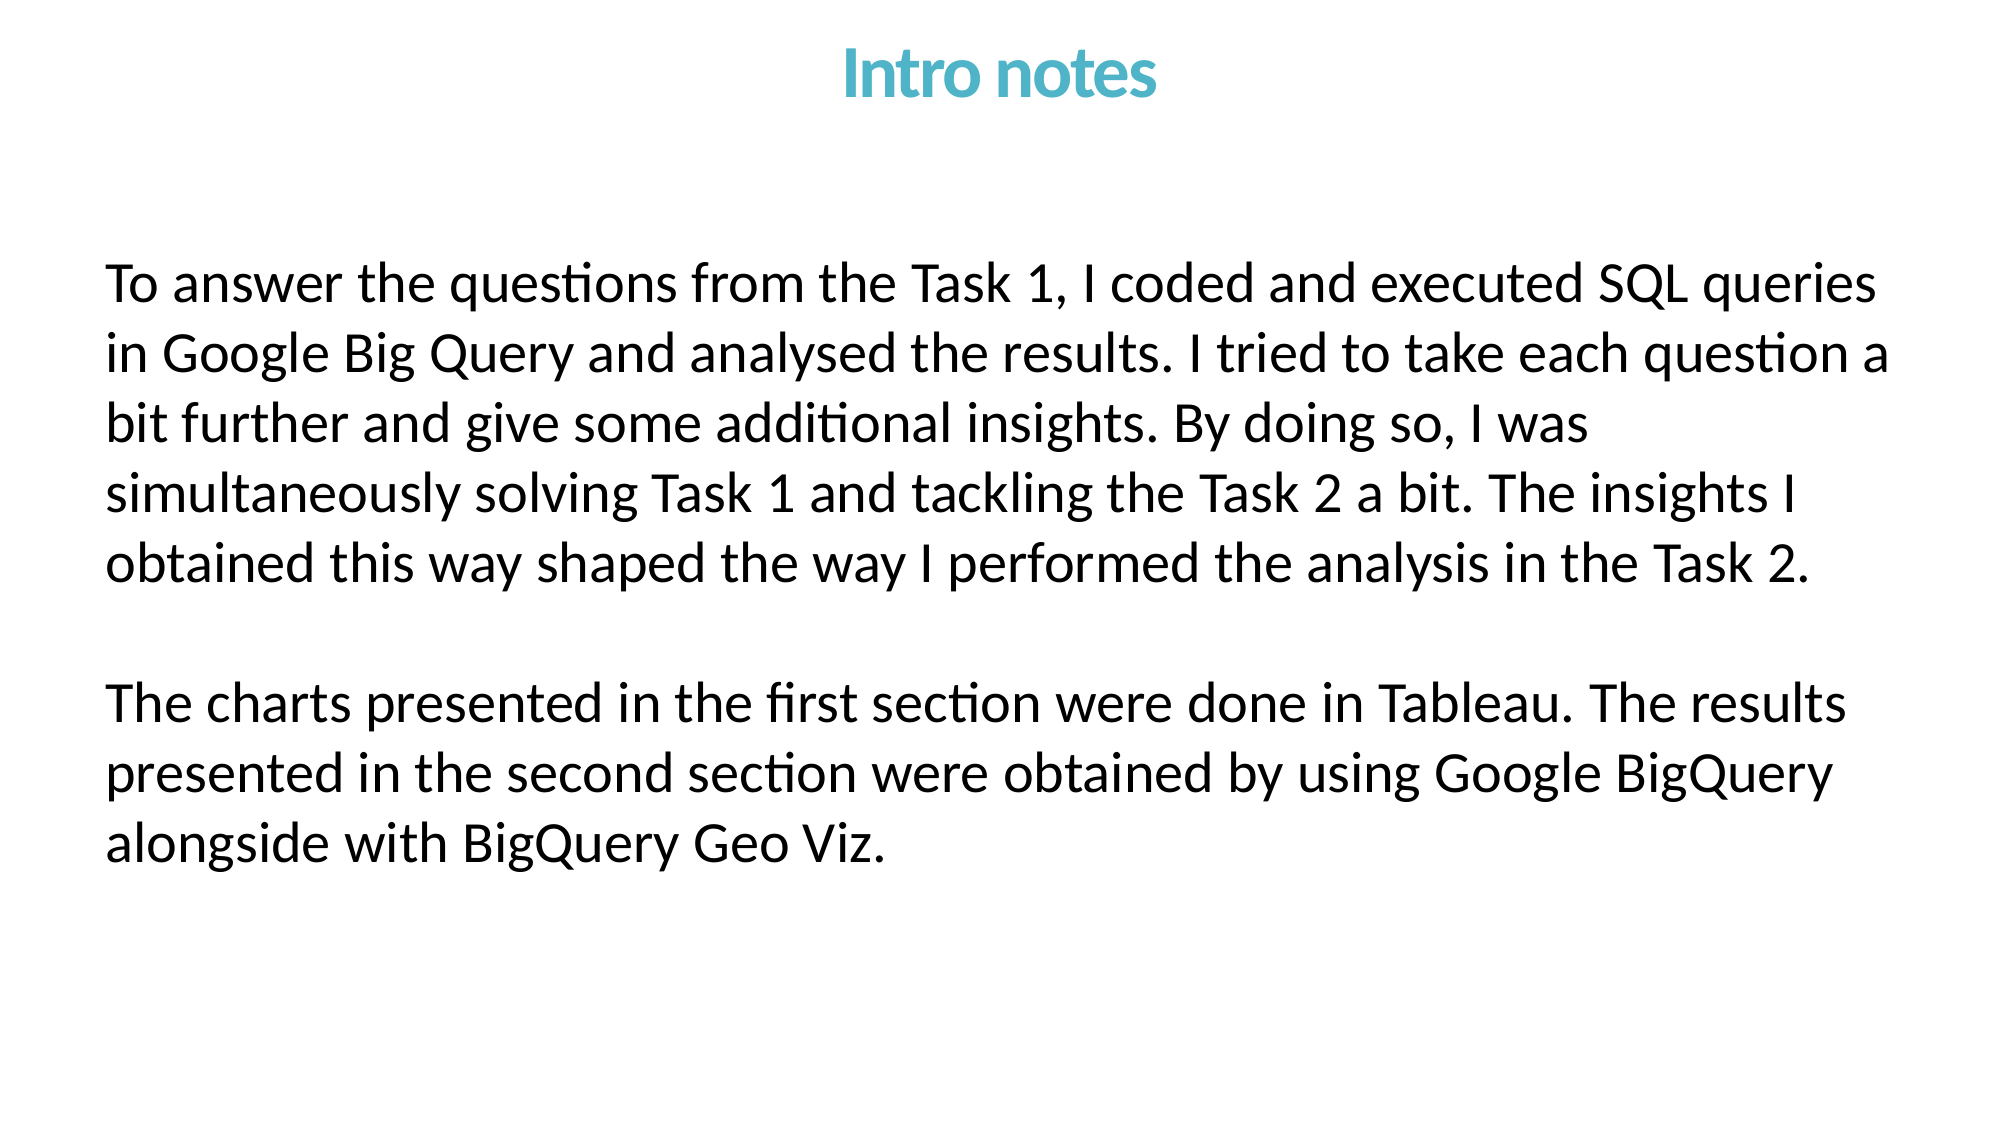

# Intro notes
To answer the questions from the Task 1, I coded and executed SQL queries in Google Big Query and analysed the results. I tried to take each question a bit further and give some additional insights. By doing so, I was simultaneously solving Task 1 and tackling the Task 2 a bit. The insights I obtained this way shaped the way I performed the analysis in the Task 2.

The charts presented in the first section were done in Tableau. The results presented in the second section were obtained by using Google BigQuery alongside with BigQuery Geo Viz.